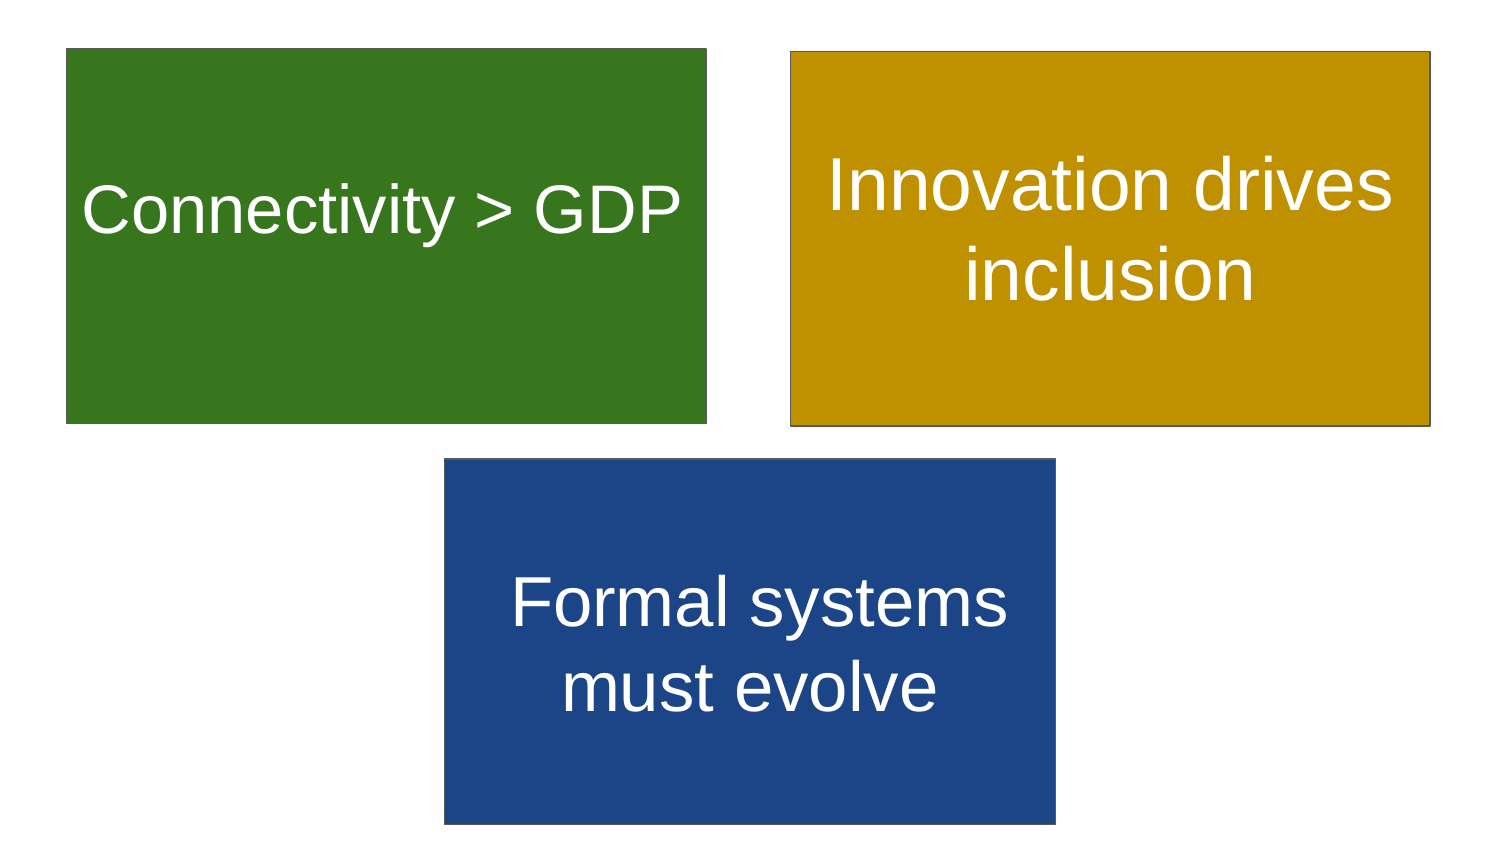

Innovation drives inclusion
Connectivity > GDP

 Formal systems must evolve